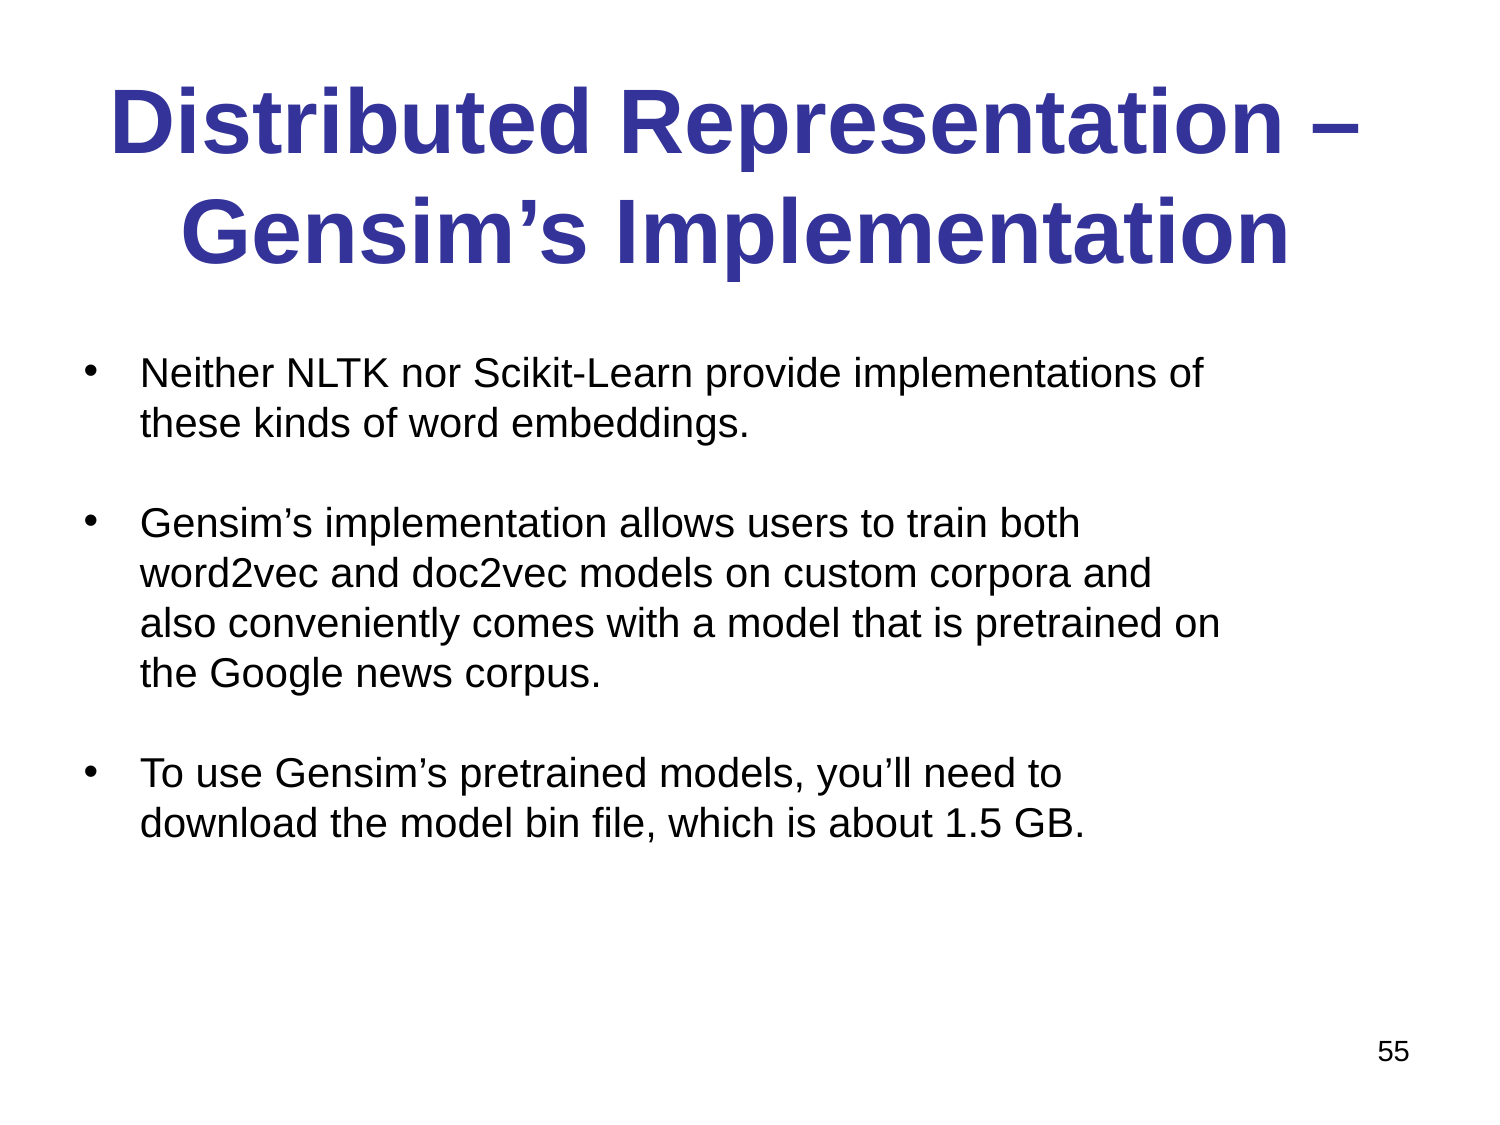

# Distributed Representation – Gensim’s Implementation

Neither NLTK nor Scikit-Learn provide implementations of these kinds of word embeddings.

Gensim’s implementation allows users to train both word2vec and doc2vec models on custom corpora and also conveniently comes with a model that is pretrained on the Google news corpus.

To use Gensim’s pretrained models, you’ll need to download the model bin file, which is about 1.5 GB.
55